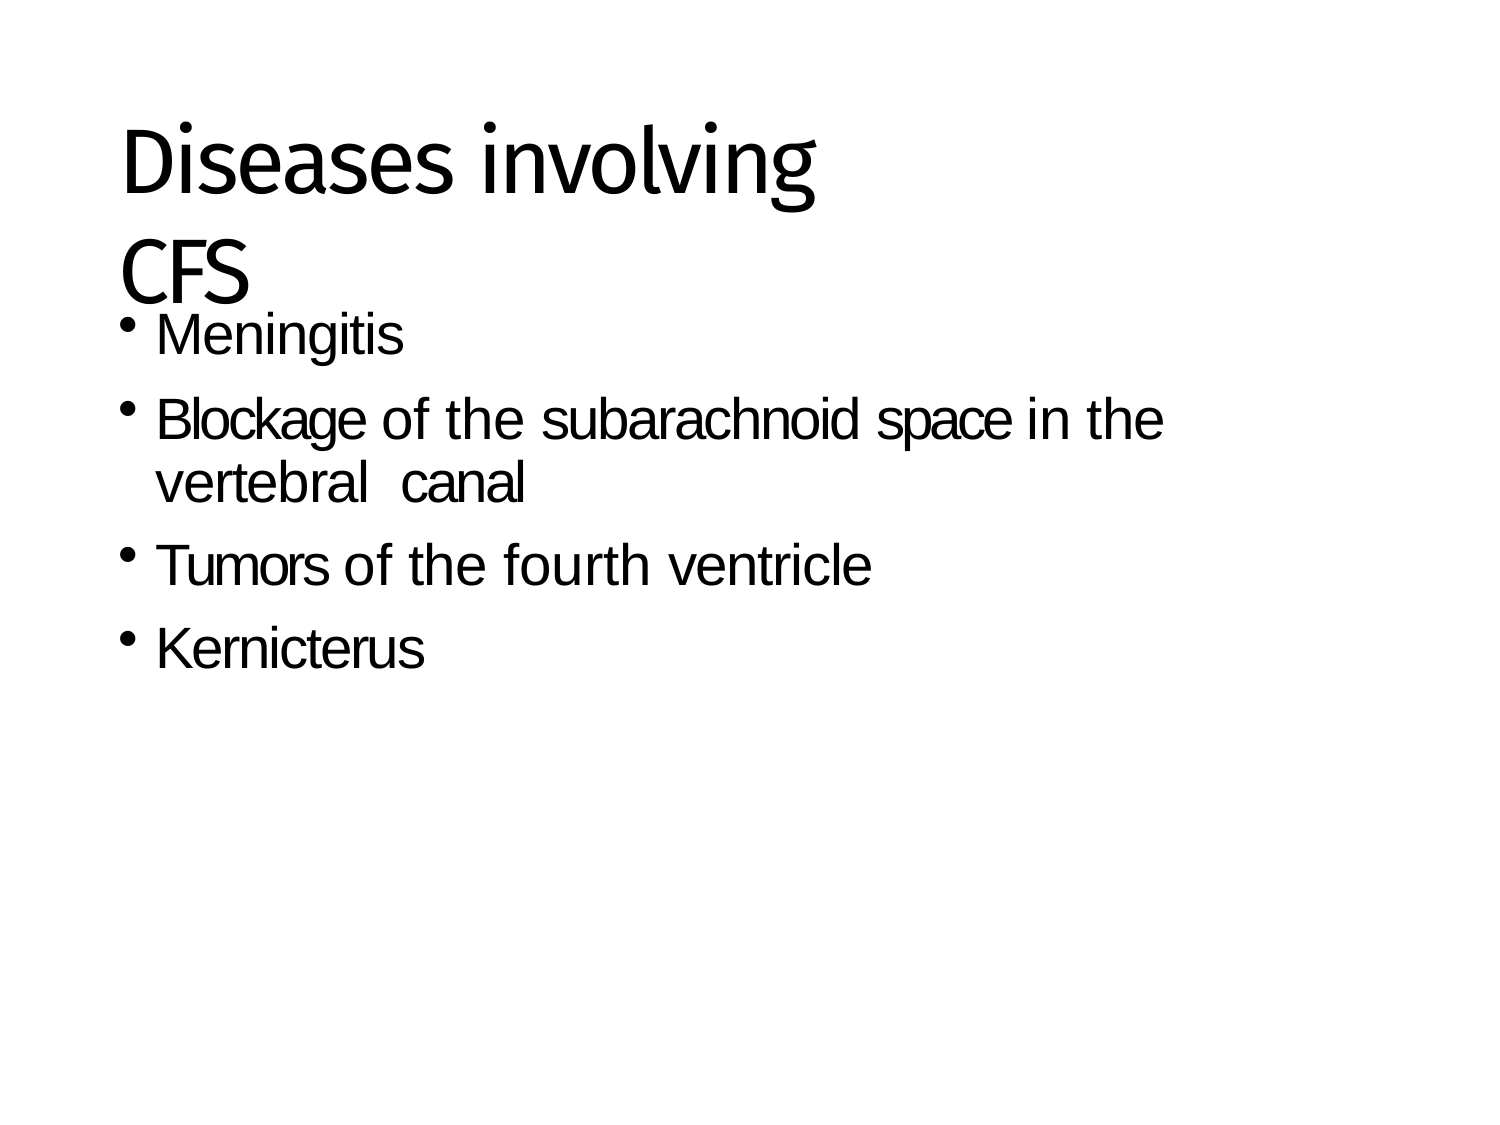

# Diseases involving CFS
Meningitis
Blockage of the subarachnoid space in the vertebral  canal
Tumors of the fourth ventricle
Kernicterus